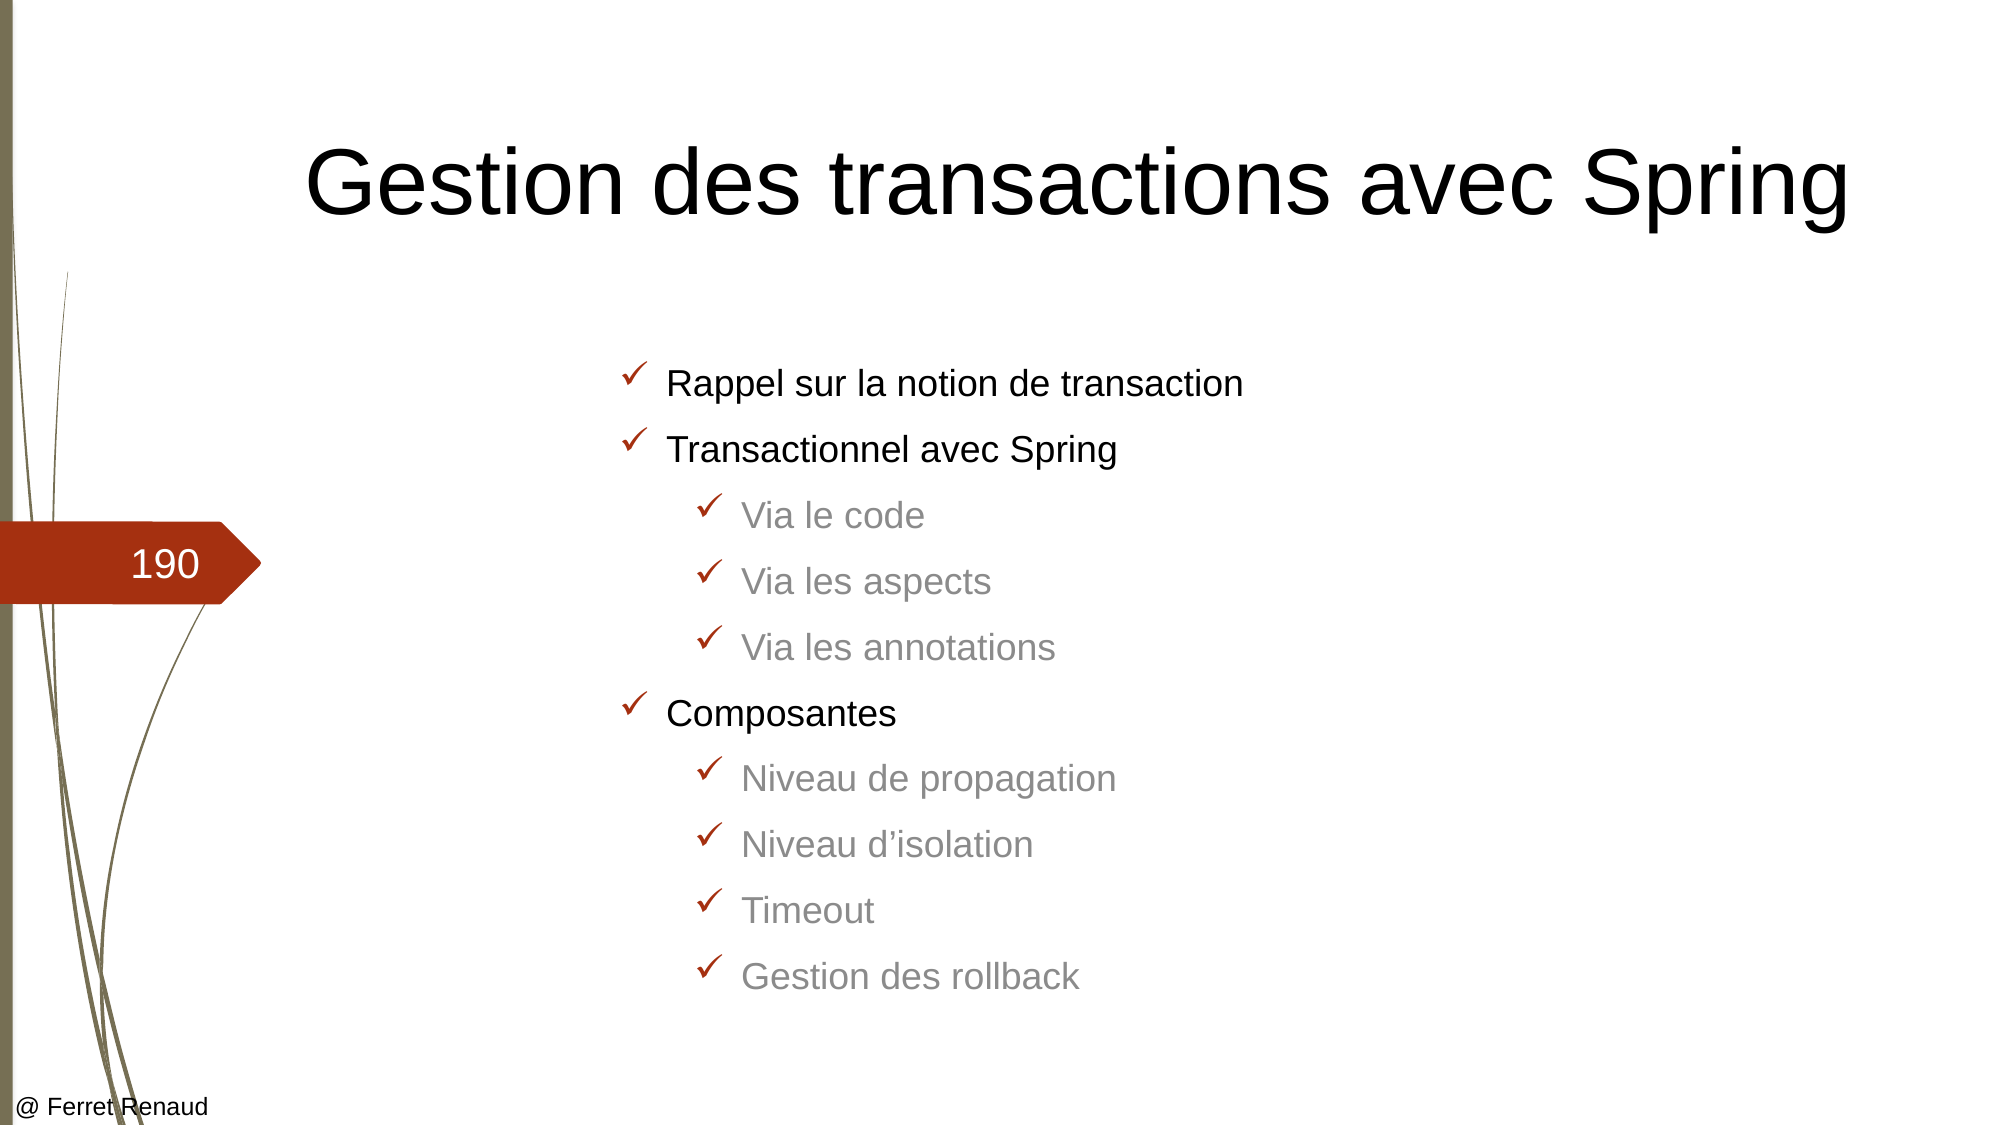

# Gestion des transactions avec Spring
Rappel sur la notion de transaction
Transactionnel avec Spring
Via le code
Via les aspects
Via les annotations
Composantes
Niveau de propagation
Niveau d’isolation
Timeout
Gestion des rollback
190
@ Ferret Renaud